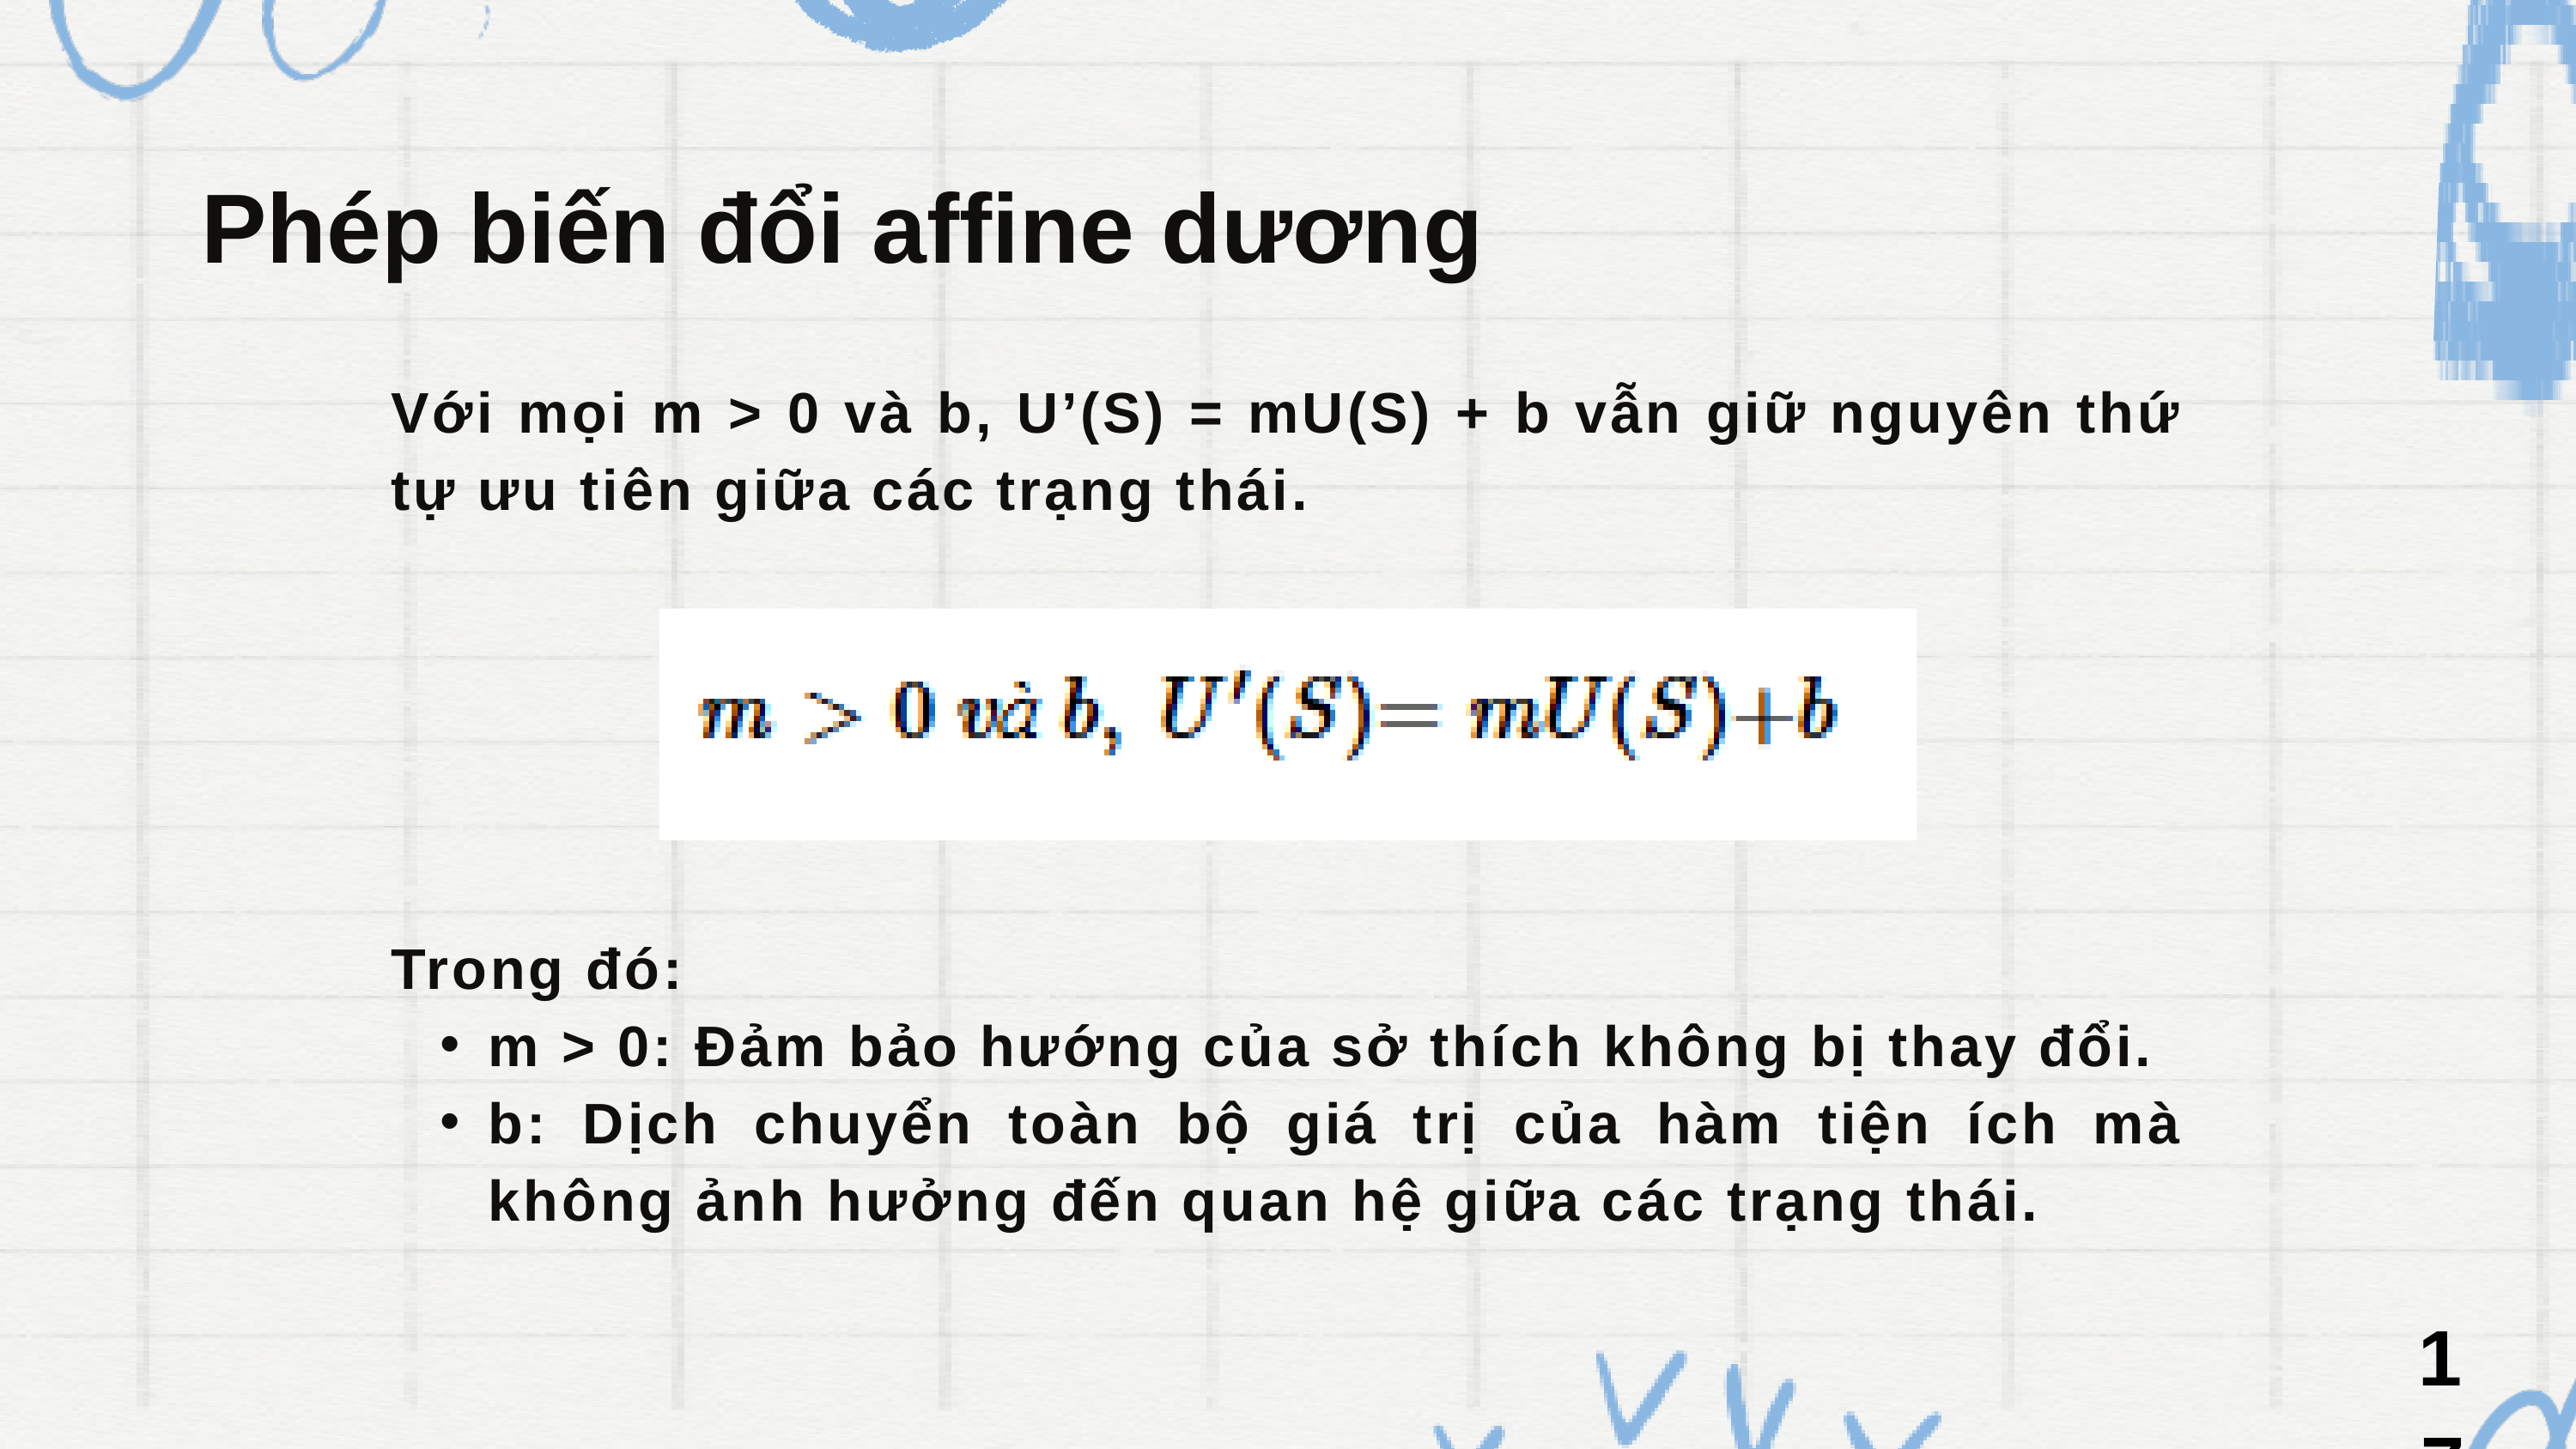

Phép biến đổi affine dương
Với mọi m > 0 và b, U’(S) = mU(S) + b vẫn giữ nguyên thứ tự ưu tiên giữa các trạng thái.

Trong đó:
m > 0: Đảm bảo hướng của sở thích không bị thay đổi.
b: Dịch chuyển toàn bộ giá trị của hàm tiện ích mà không ảnh hưởng đến quan hệ giữa các trạng thái.

17